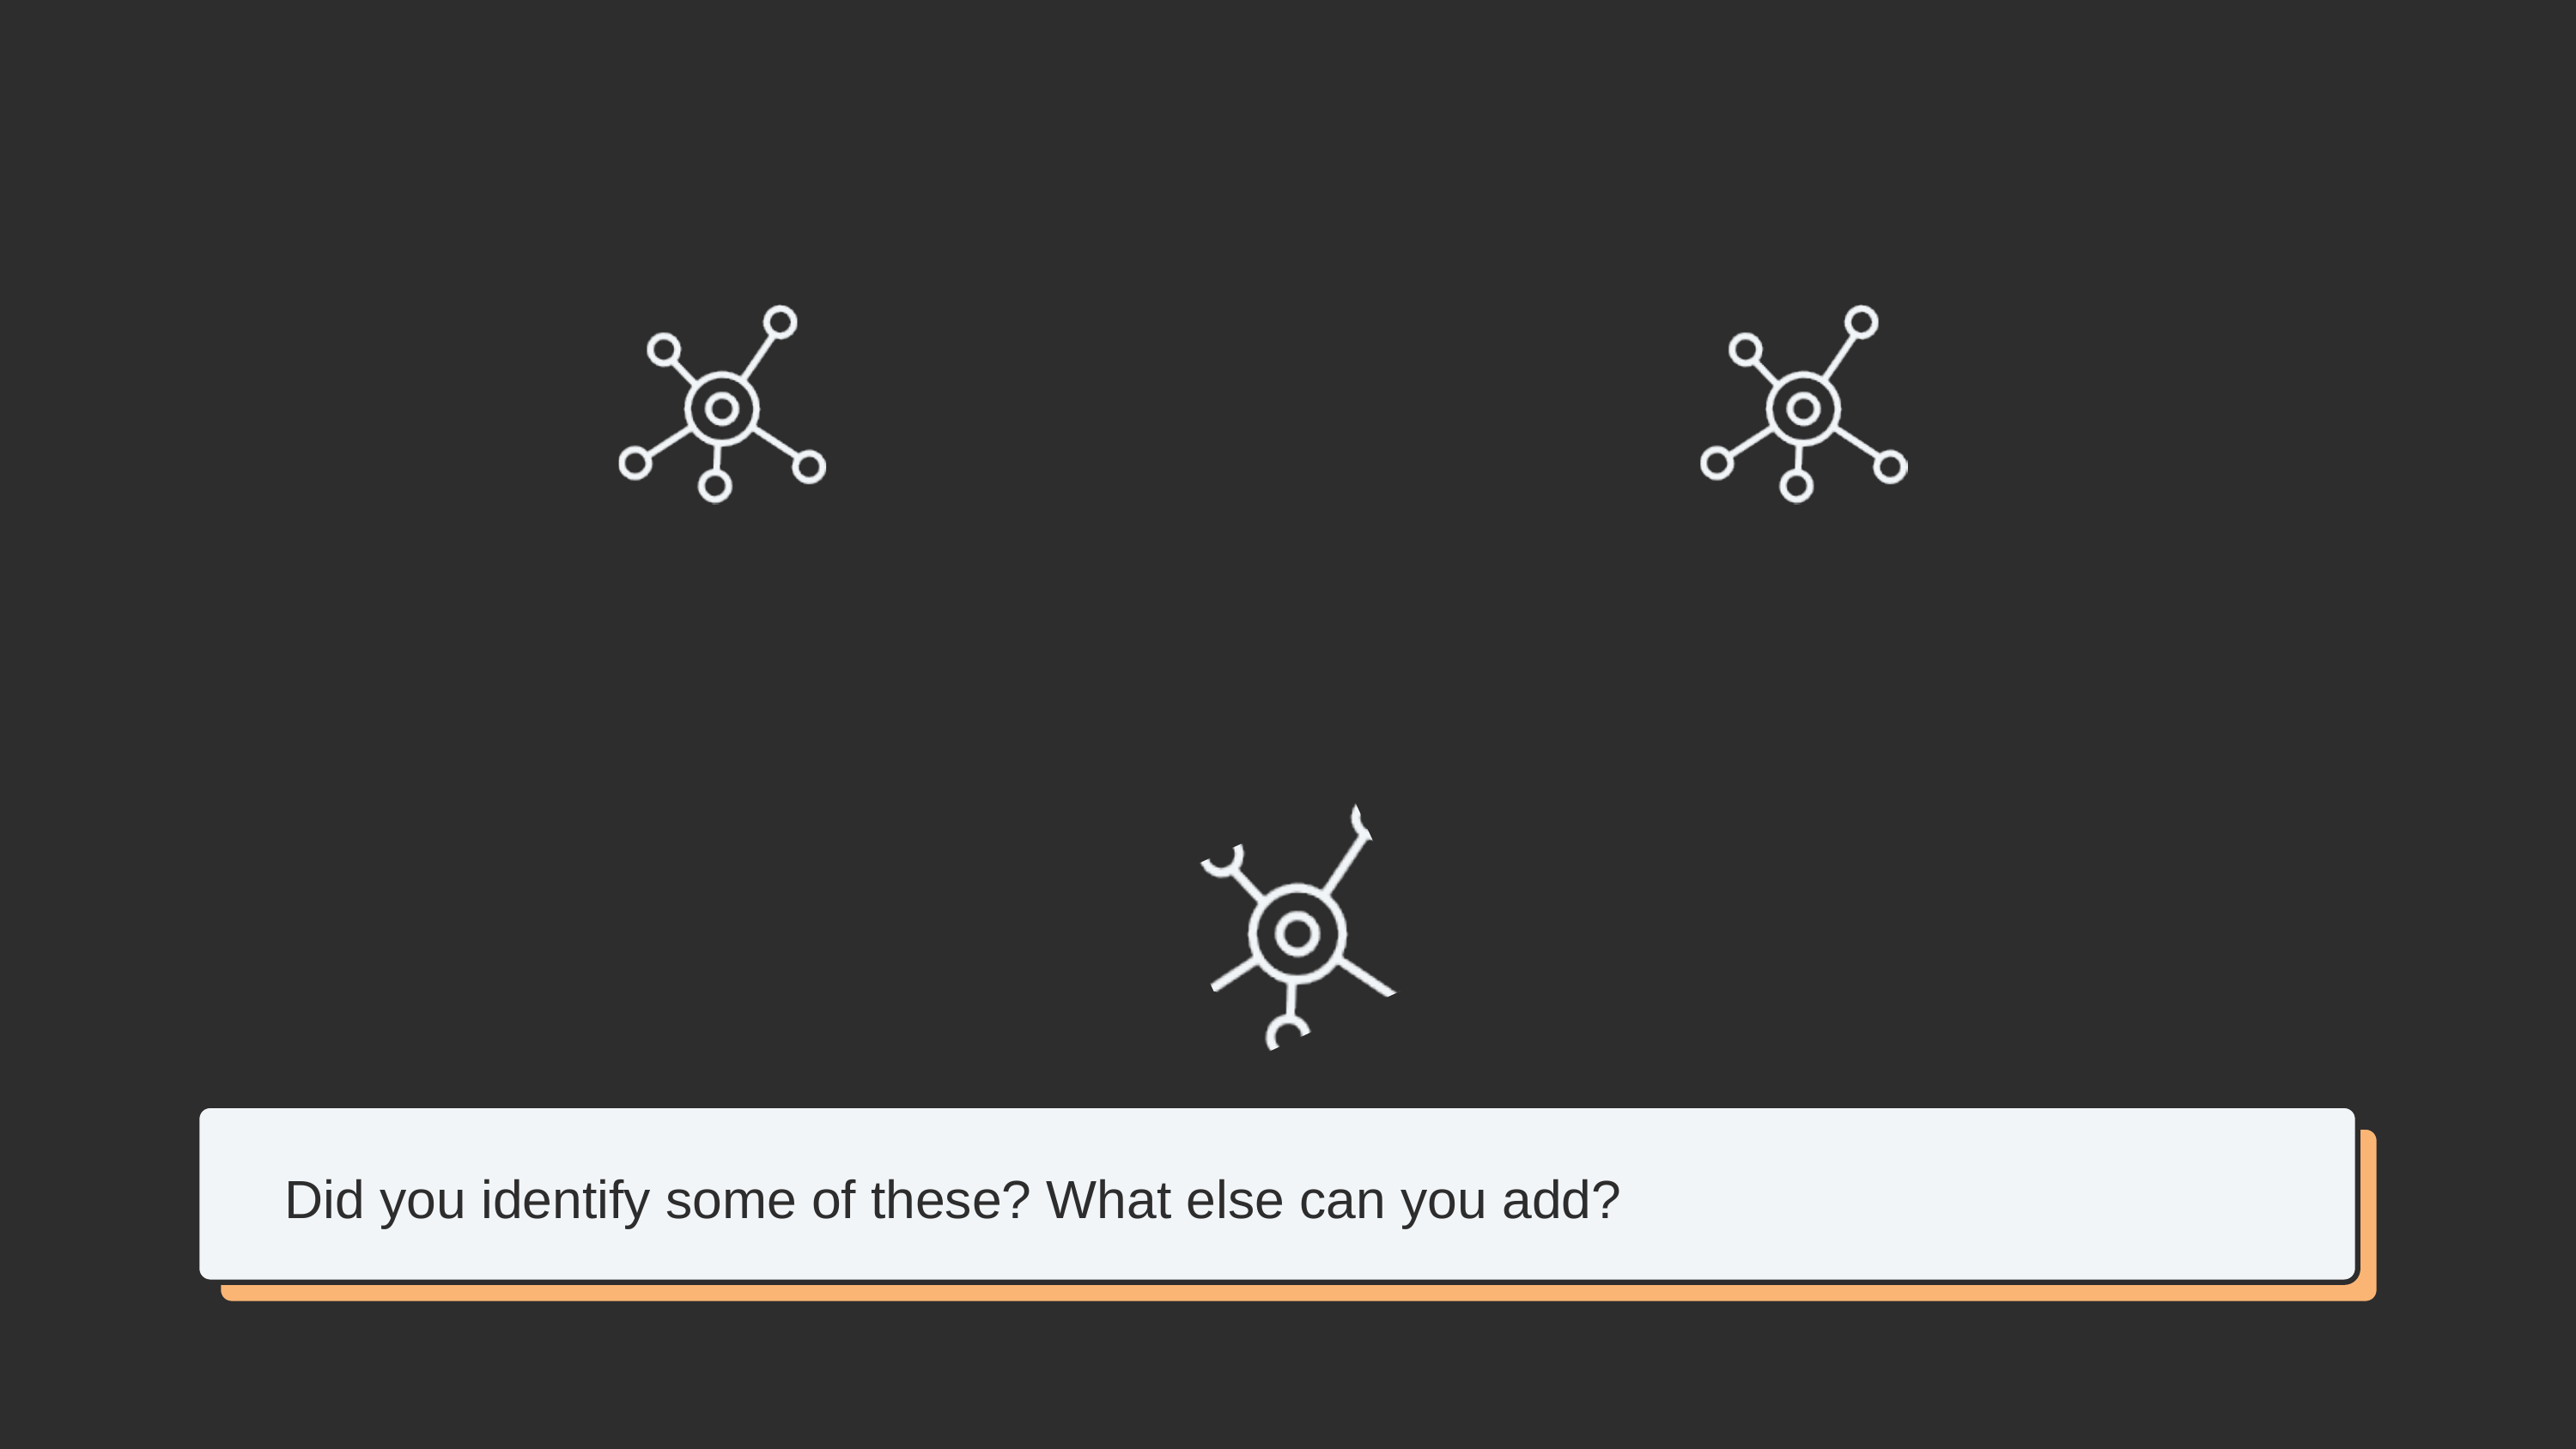

Predictive text and autocorrect
Chatbots for customer support
Voice assistants on smartphones
Traffic updates on GPS apps

Recommendation systems
for music, TV or movies
Personalised feeds through social media algorithms
Product suggestions based on browsing history
AI-powered
fitness trackers
Personalised learning apps
Smart devices for home automation
Facial recognition software

Photo and video filters
Ride sharing apps

Did you identify some of these? What else can you add?